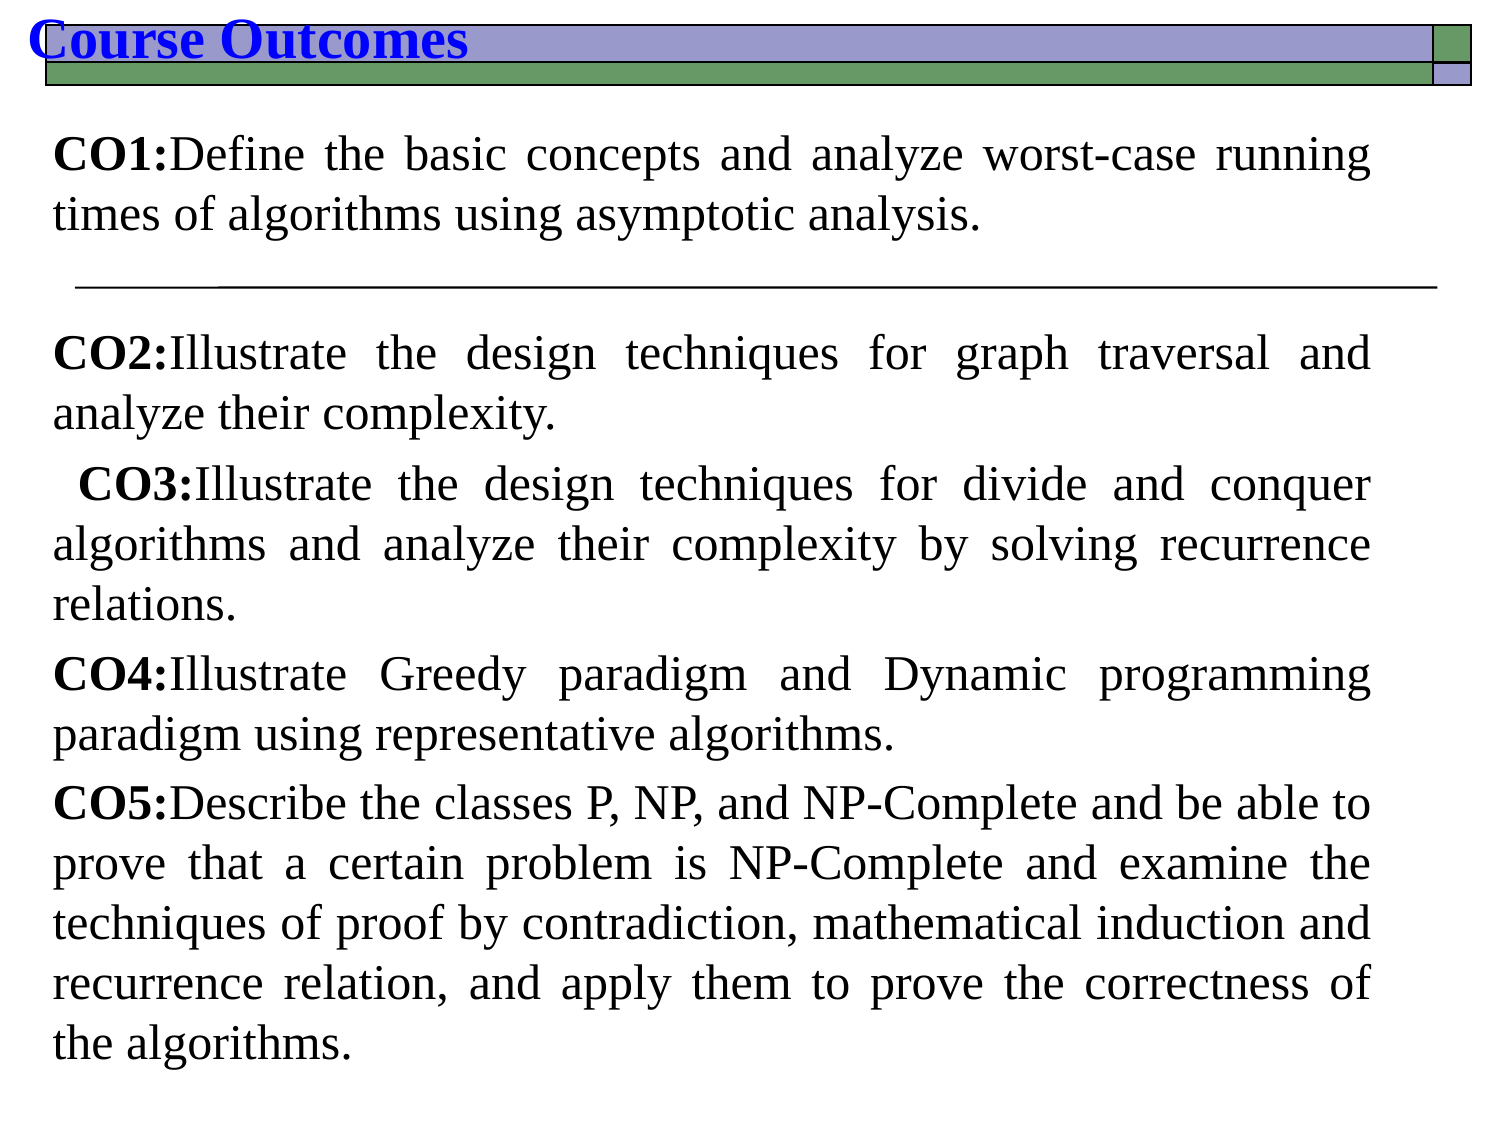

# Course Outcomes
CO1:Define the basic concepts and analyze worst-case running times of algorithms using asymptotic analysis.

CO2:Illustrate the design techniques for graph traversal and analyze their complexity.
 CO3:Illustrate the design techniques for divide and conquer algorithms and analyze their complexity by solving recurrence relations.
CO4:Illustrate Greedy paradigm and Dynamic programming paradigm using representative algorithms.
CO5:Describe the classes P, NP, and NP-Complete and be able to prove that a certain problem is NP-Complete and examine the techniques of proof by contradiction, mathematical induction and recurrence relation, and apply them to prove the correctness of the algorithms.